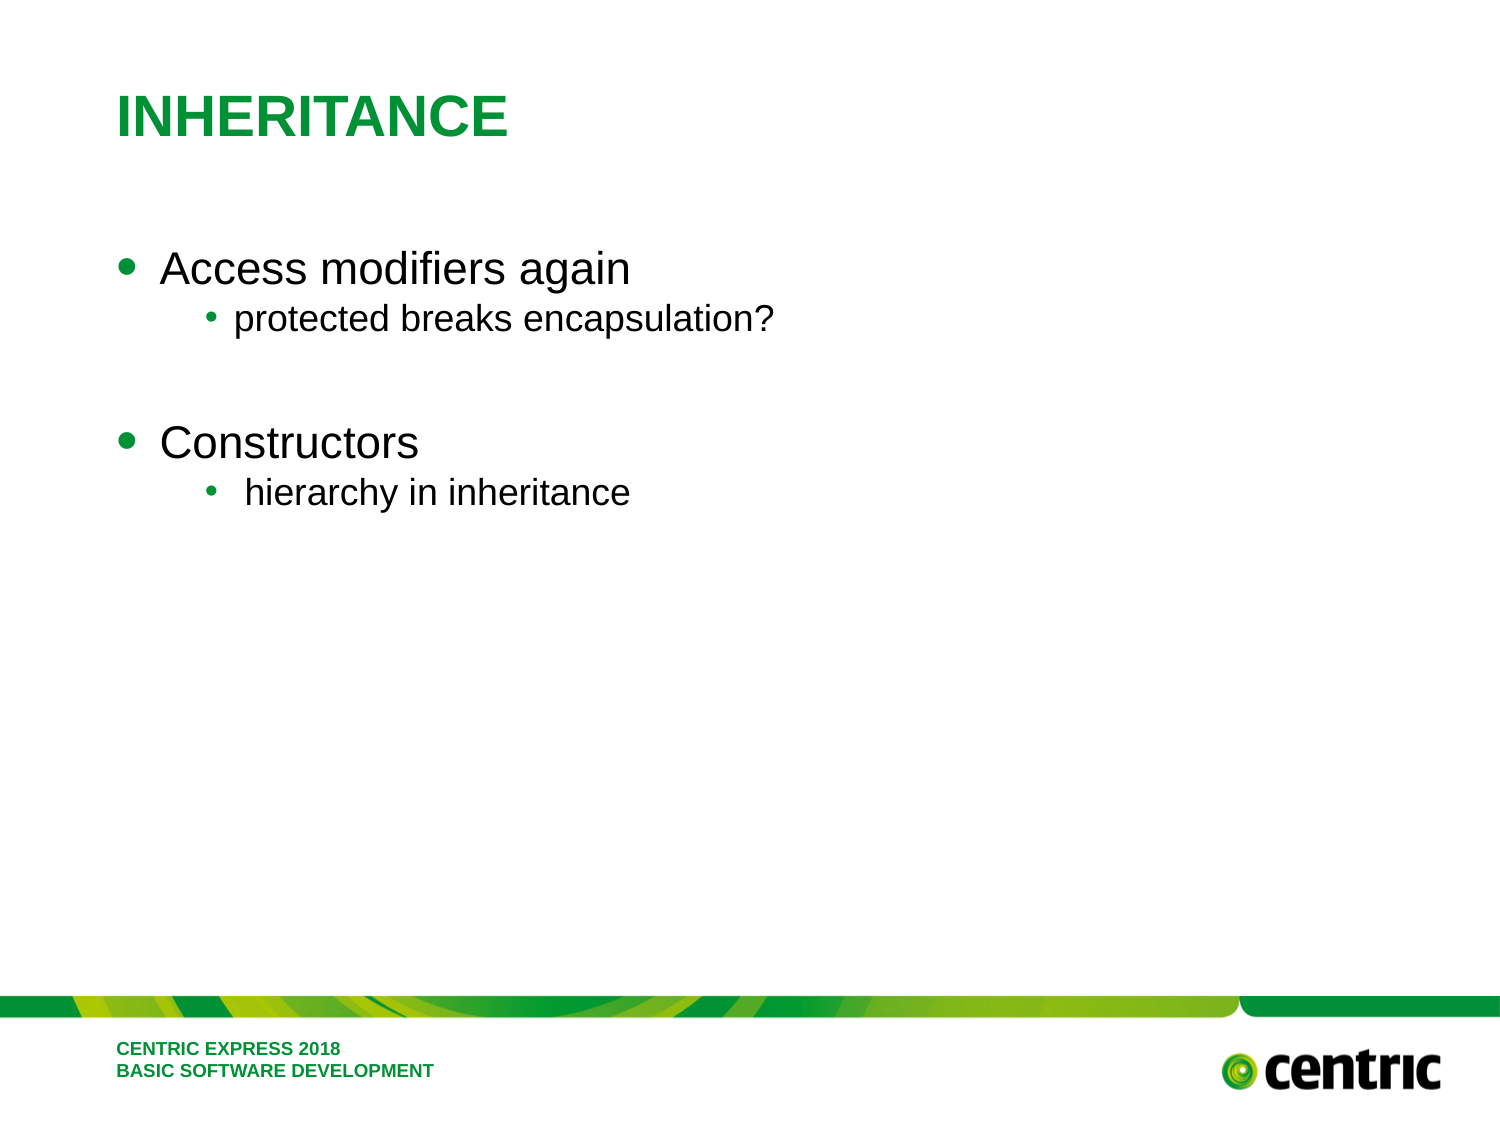

# Inheritance
Access modifiers again
protected breaks encapsulation?

Constructors
 hierarchy in inheritance
Centric express 2018
Basic software development
February 26, 2018